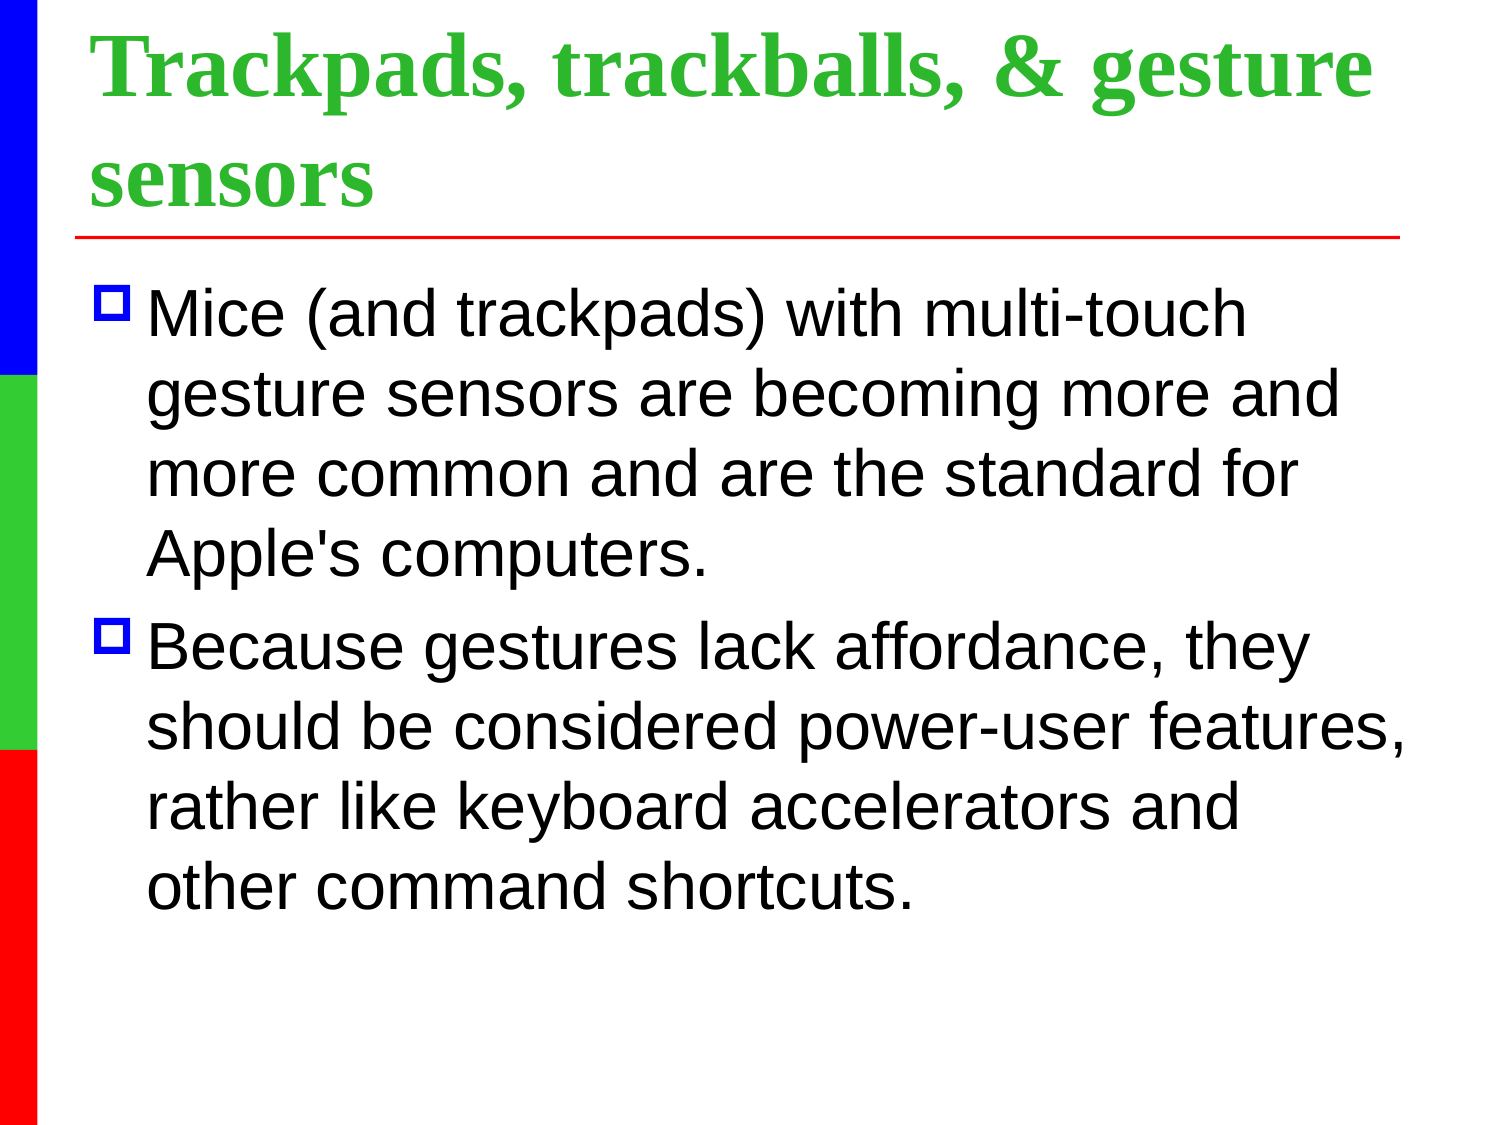

# Trackpads, trackballs, & gesture sensors
Mice (and trackpads) with multi-touch gesture sensors are becoming more and more common and are the standard for Apple's computers.
Because gestures lack affordance, they should be considered power-user features, rather like keyboard accelerators and other command shortcuts.